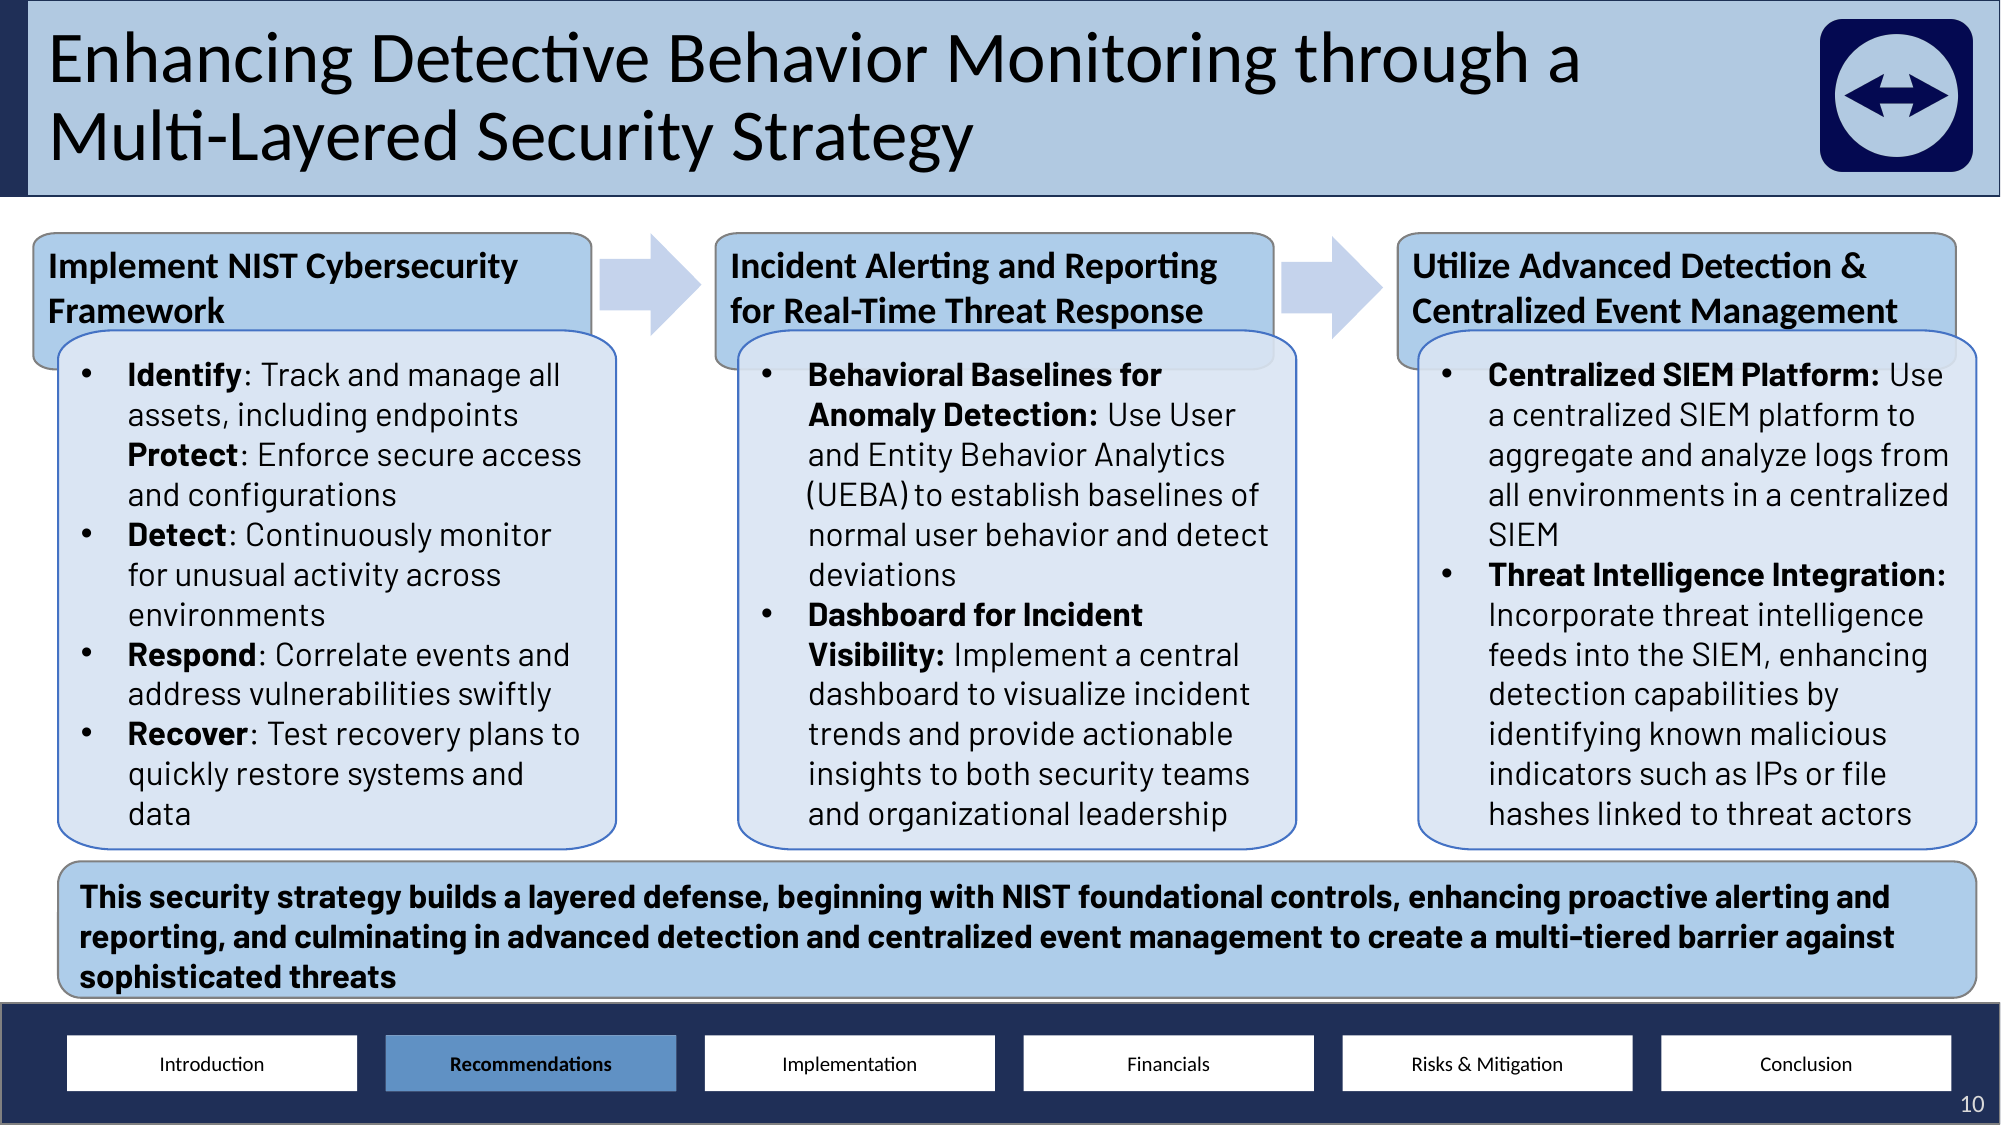

# Enhancing Detective Behavior Monitoring through a Multi-Layered Security Strategy
Implement NIST Cybersecurity Framework

Incident Alerting and Reporting for Real-Time Threat Response
Utilize Advanced Detection & Centralized Event Management

Identify: Track and manage all assets, including endpoints Protect: Enforce secure access and configurations
Detect: Continuously monitor for unusual activity across environments
Respond: Correlate events and address vulnerabilities swiftly
Recover: Test recovery plans to quickly restore systems and data

Centralized SIEM Platform: Use a centralized SIEM platform to aggregate and analyze logs from all environments in a centralized SIEM
Threat Intelligence Integration: Incorporate threat intelligence feeds into the SIEM, enhancing detection capabilities by identifying known malicious indicators such as IPs or file hashes linked to threat actors

Behavioral Baselines for Anomaly Detection: Use User and Entity Behavior Analytics (UEBA) to establish baselines of normal user behavior and detect deviations
Dashboard for Incident Visibility: Implement a central dashboard to visualize incident trends and provide actionable insights to both security teams and organizational leadership
This security strategy builds a layered defense, beginning with NIST foundational controls, enhancing proactive alerting and reporting, and culminating in advanced detection and centralized event management to create a multi-tiered barrier against sophisticated threats
Recommendations
10